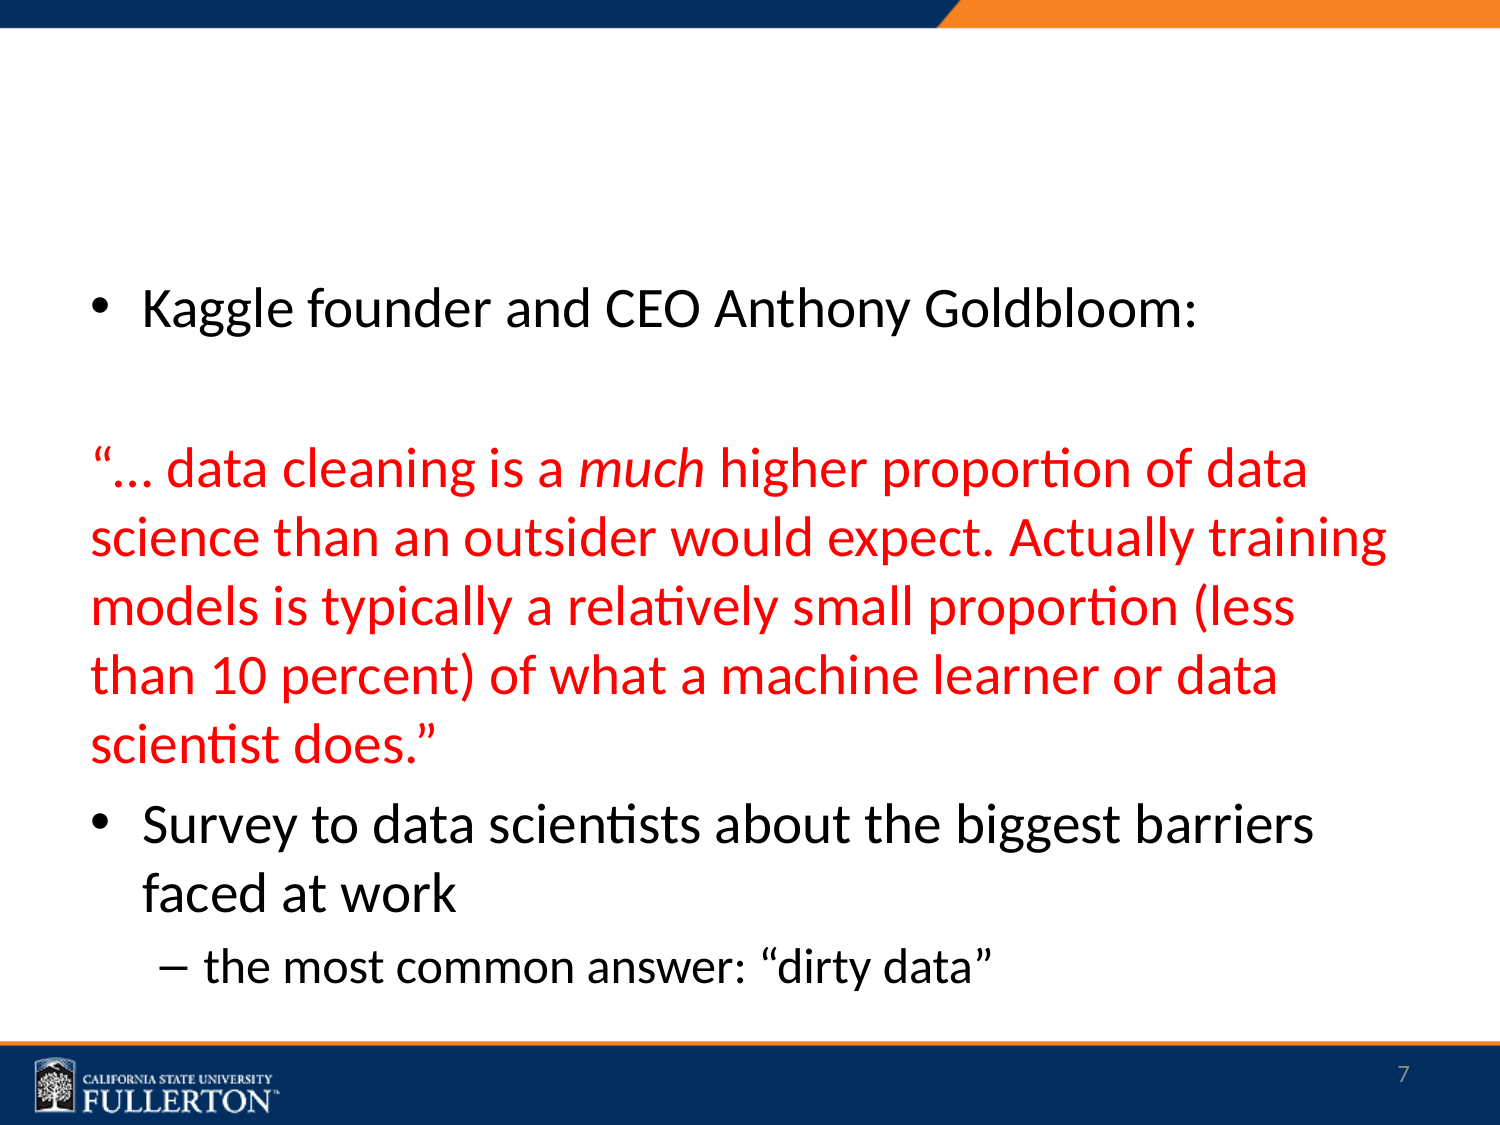

#
Kaggle founder and CEO Anthony Goldbloom:

“… data cleaning is a much higher proportion of data science than an outsider would expect. Actually training models is typically a relatively small proportion (less than 10 percent) of what a machine learner or data scientist does.”
Survey to data scientists about the biggest barriers faced at work
the most common answer: “dirty data”
7